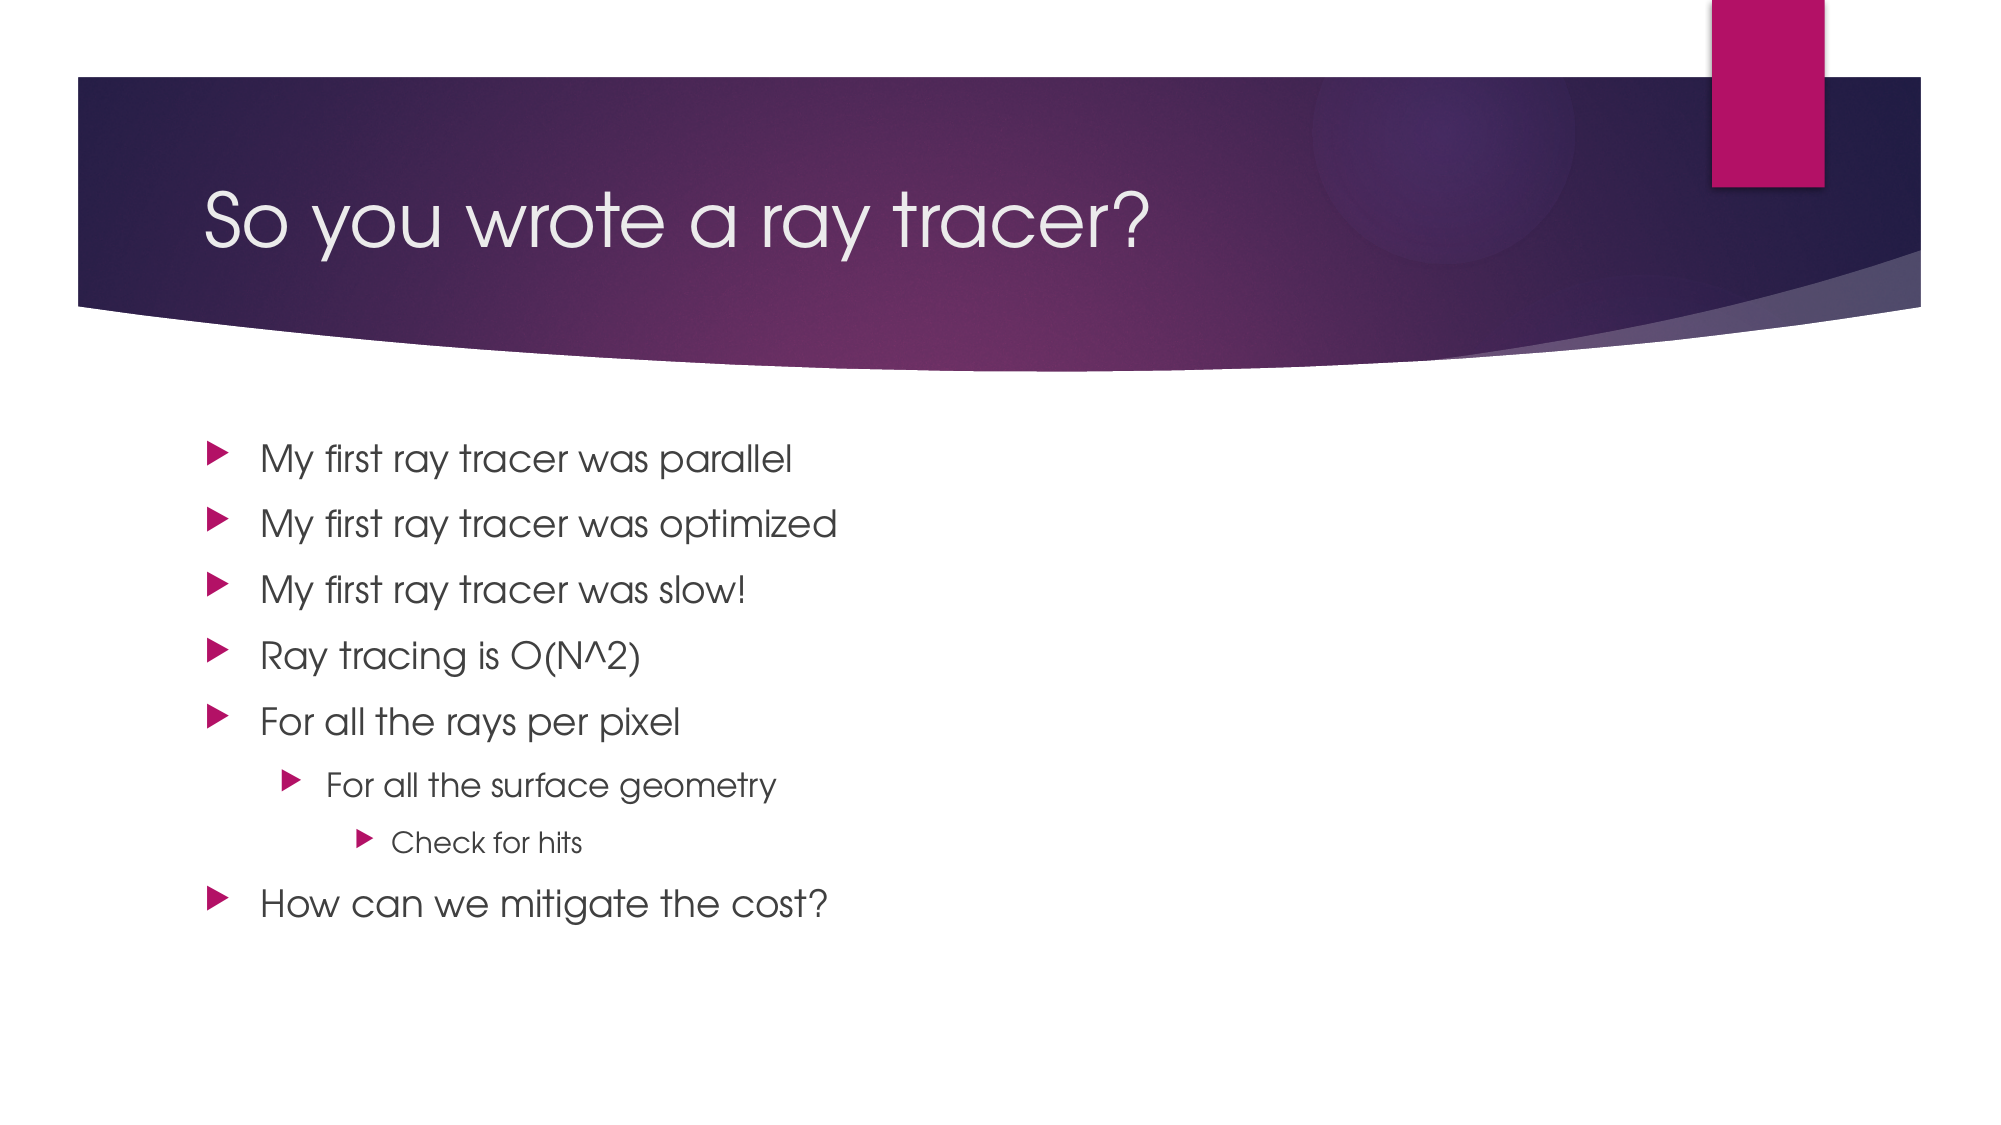

# So you wrote a ray tracer?
My first ray tracer was parallel
My first ray tracer was optimized
My first ray tracer was slow!
Ray tracing is O(N^2)
For all the rays per pixel
For all the surface geometry
Check for hits
How can we mitigate the cost?